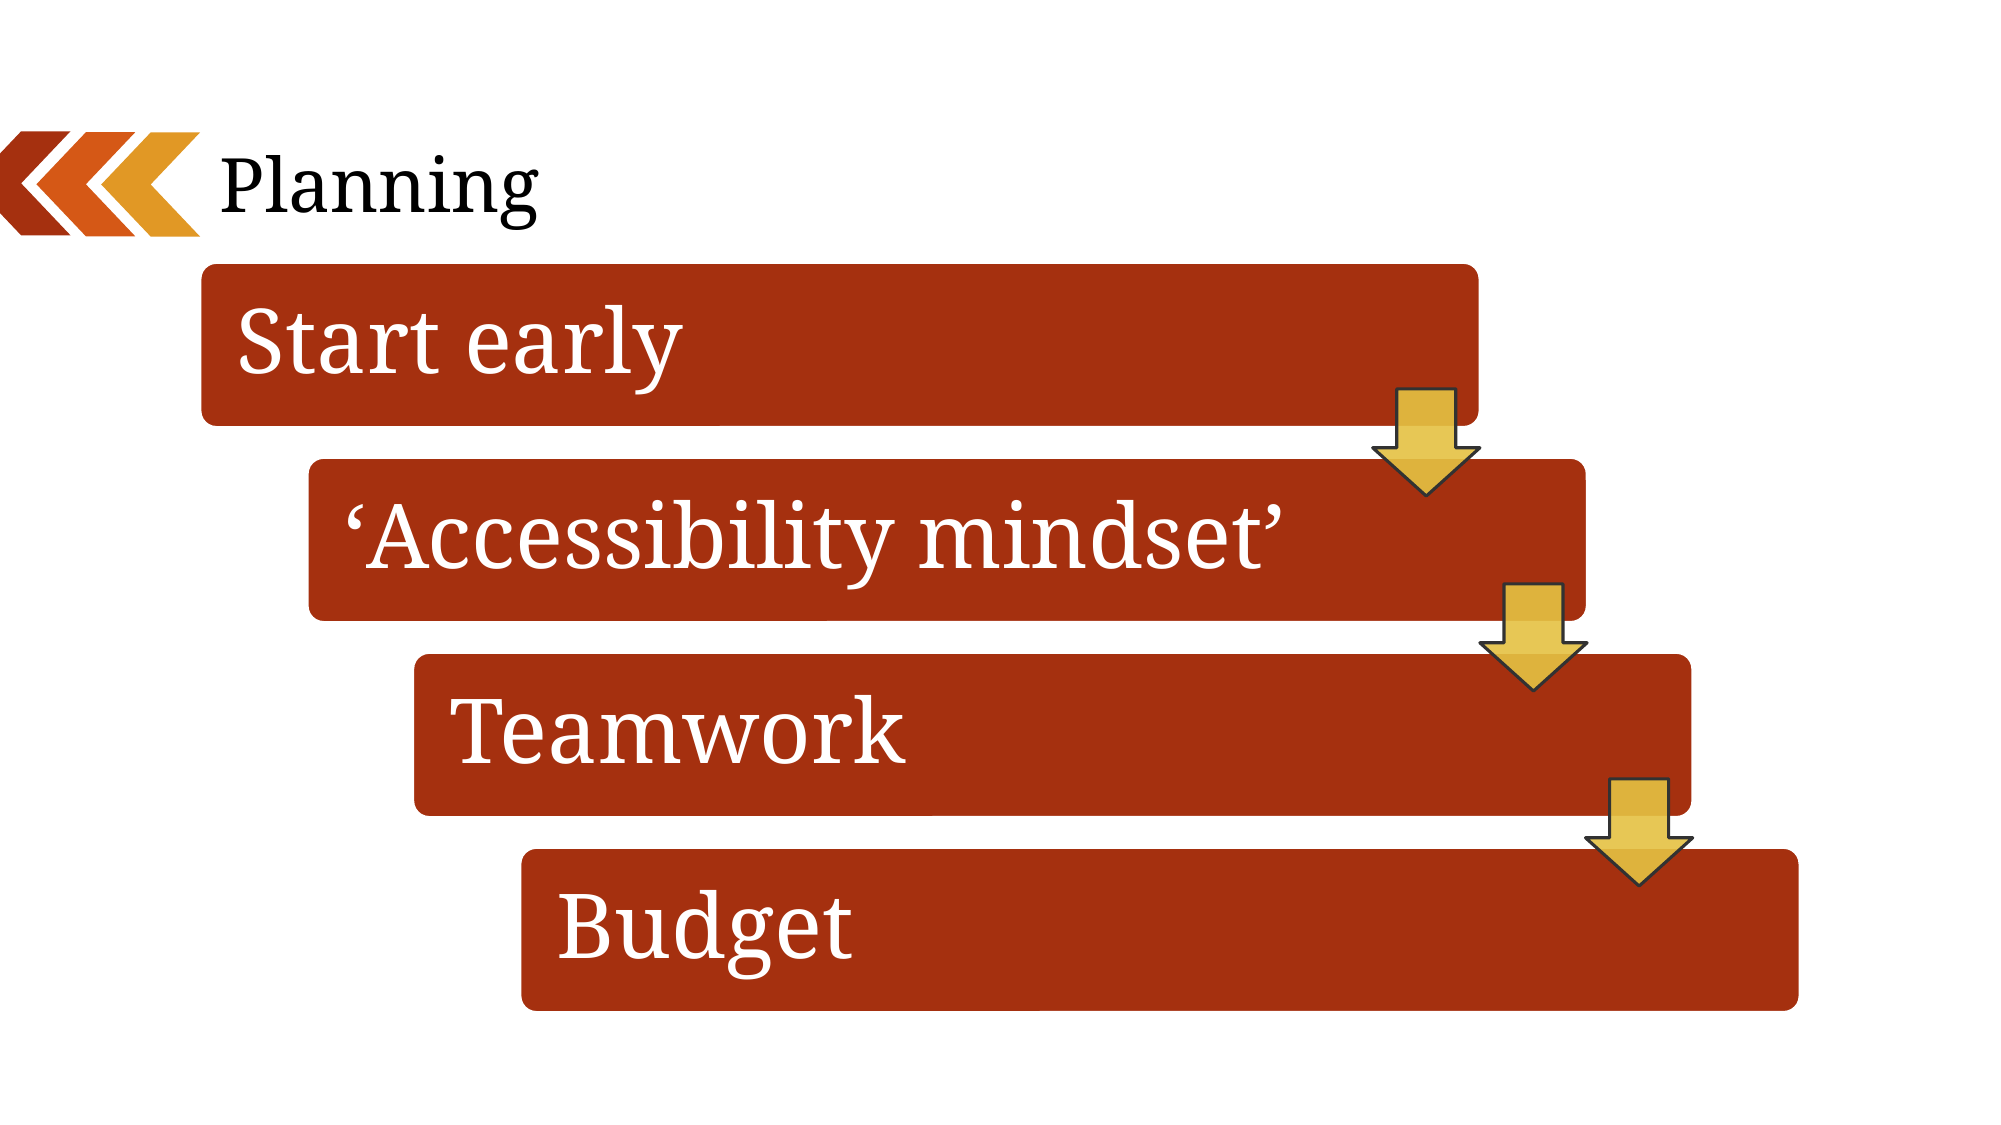

# Planning
Start early
‘Accessibility mindset’
Teamwork
Budget